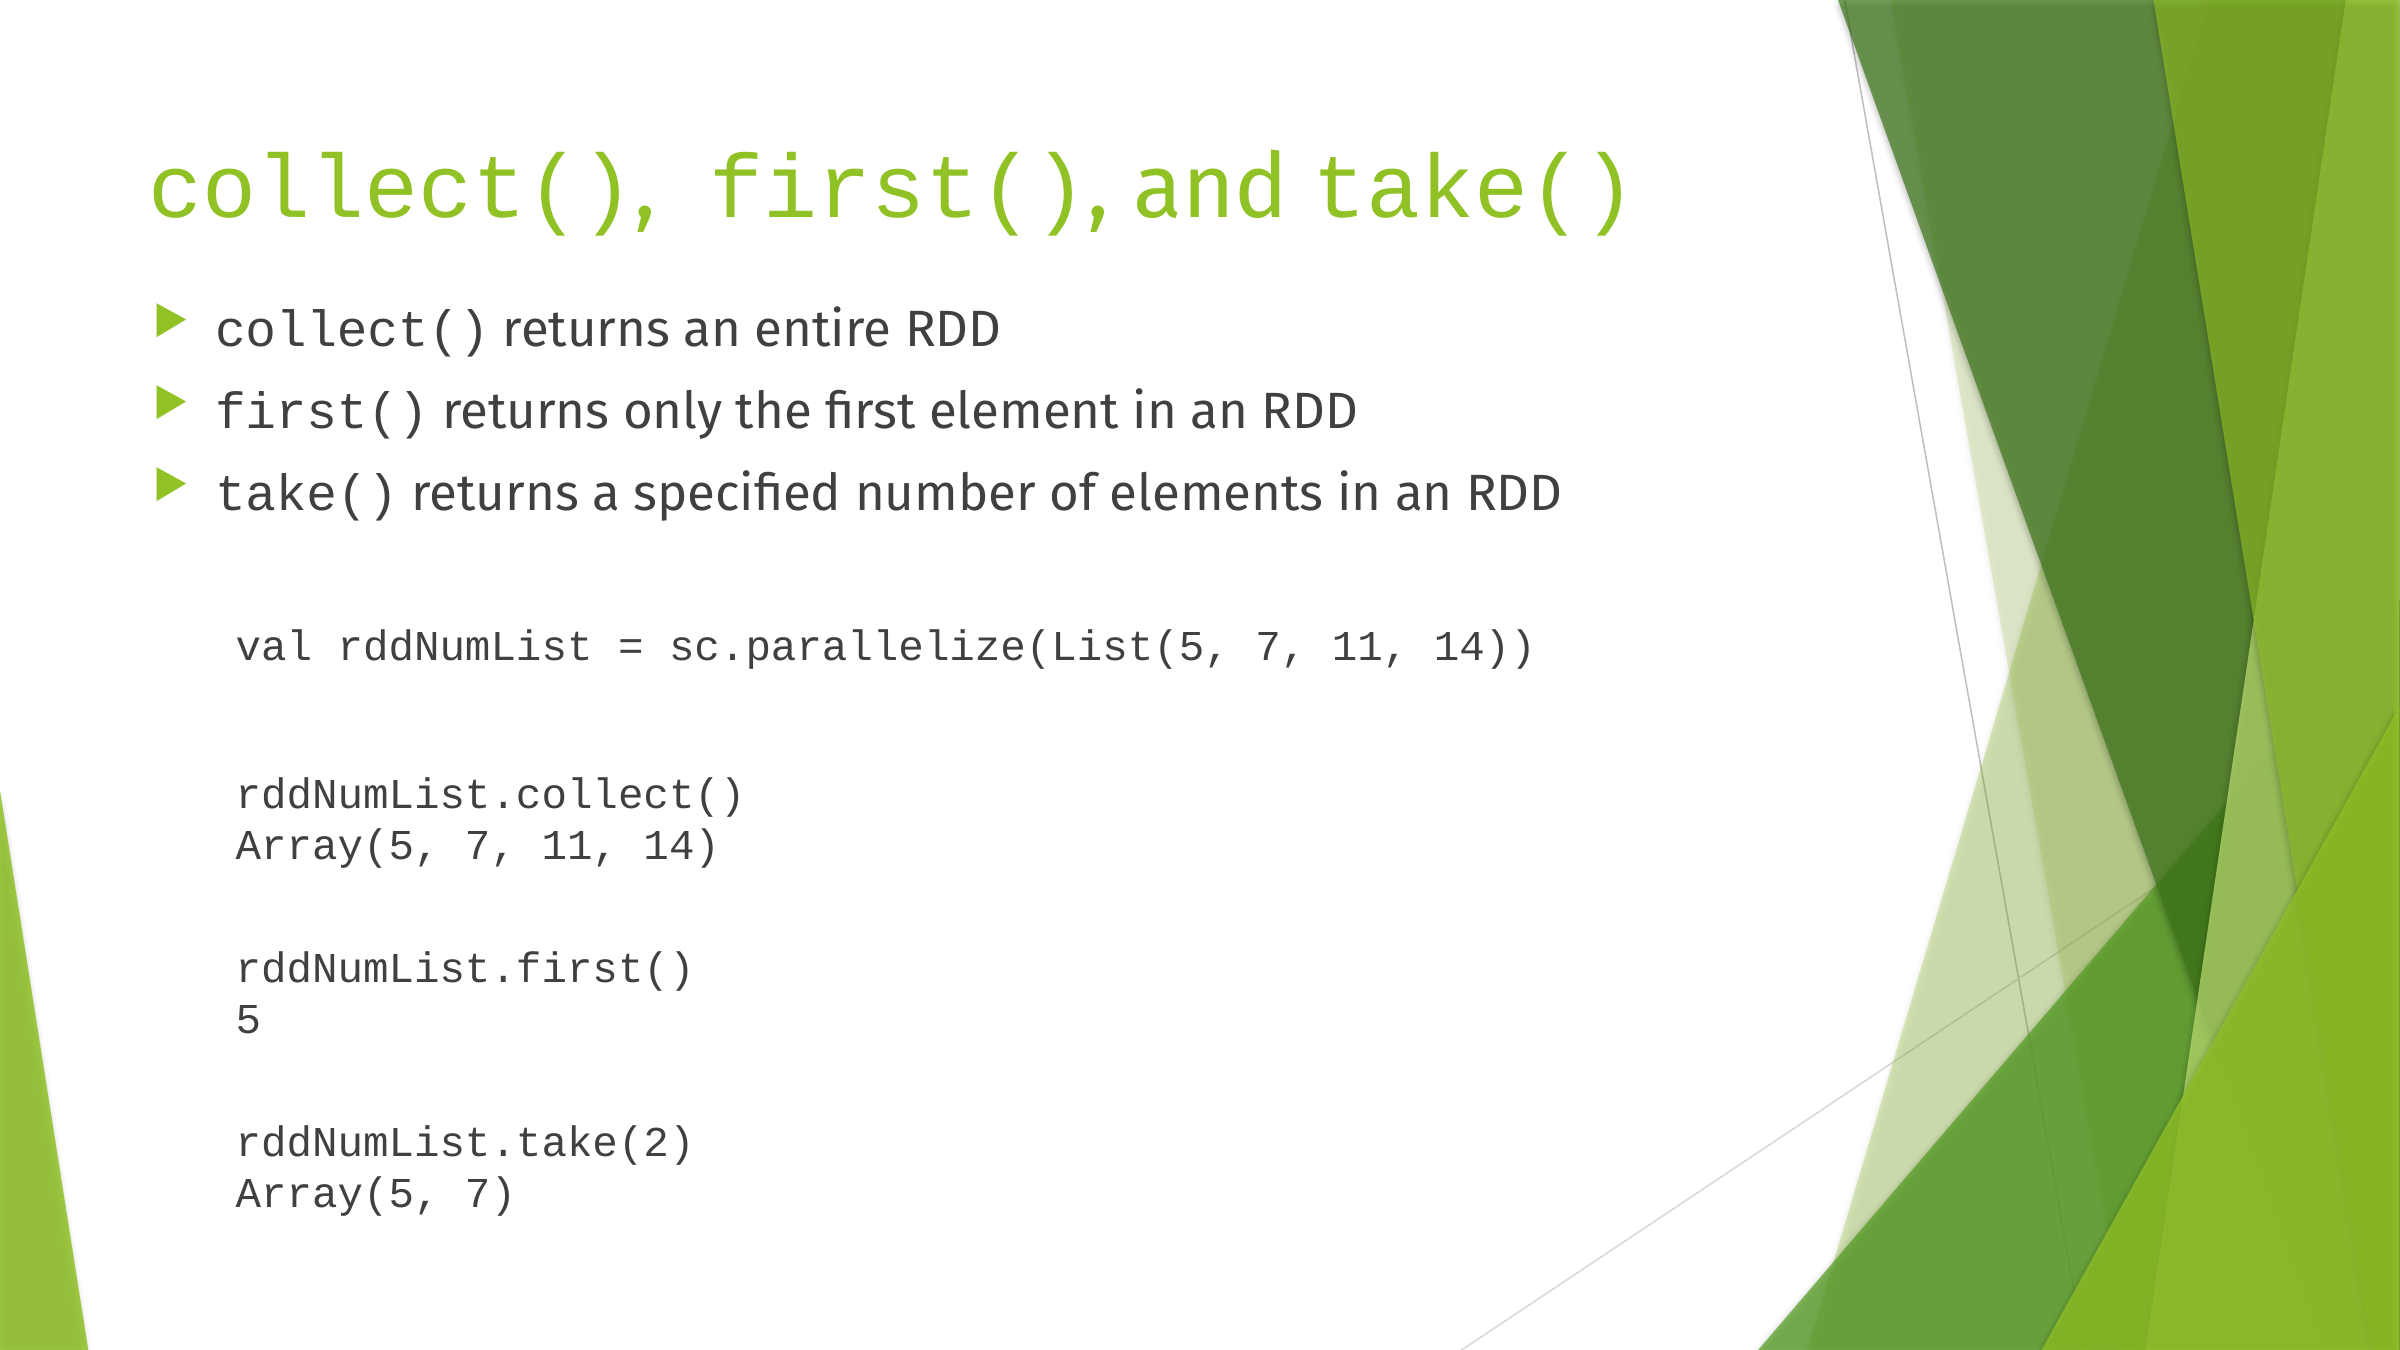

# collect(), first(), and take()
collect() returns an entire RDD
first() returns only the first element in an RDD
take() returns a specified number of elements in an RDD

val rddNumList = sc.parallelize(List(5, 7, 11, 14))

rddNumList.collect()
Array(5, 7, 11, 14)
rddNumList.first()
5
rddNumList.take(2)
Array(5, 7)